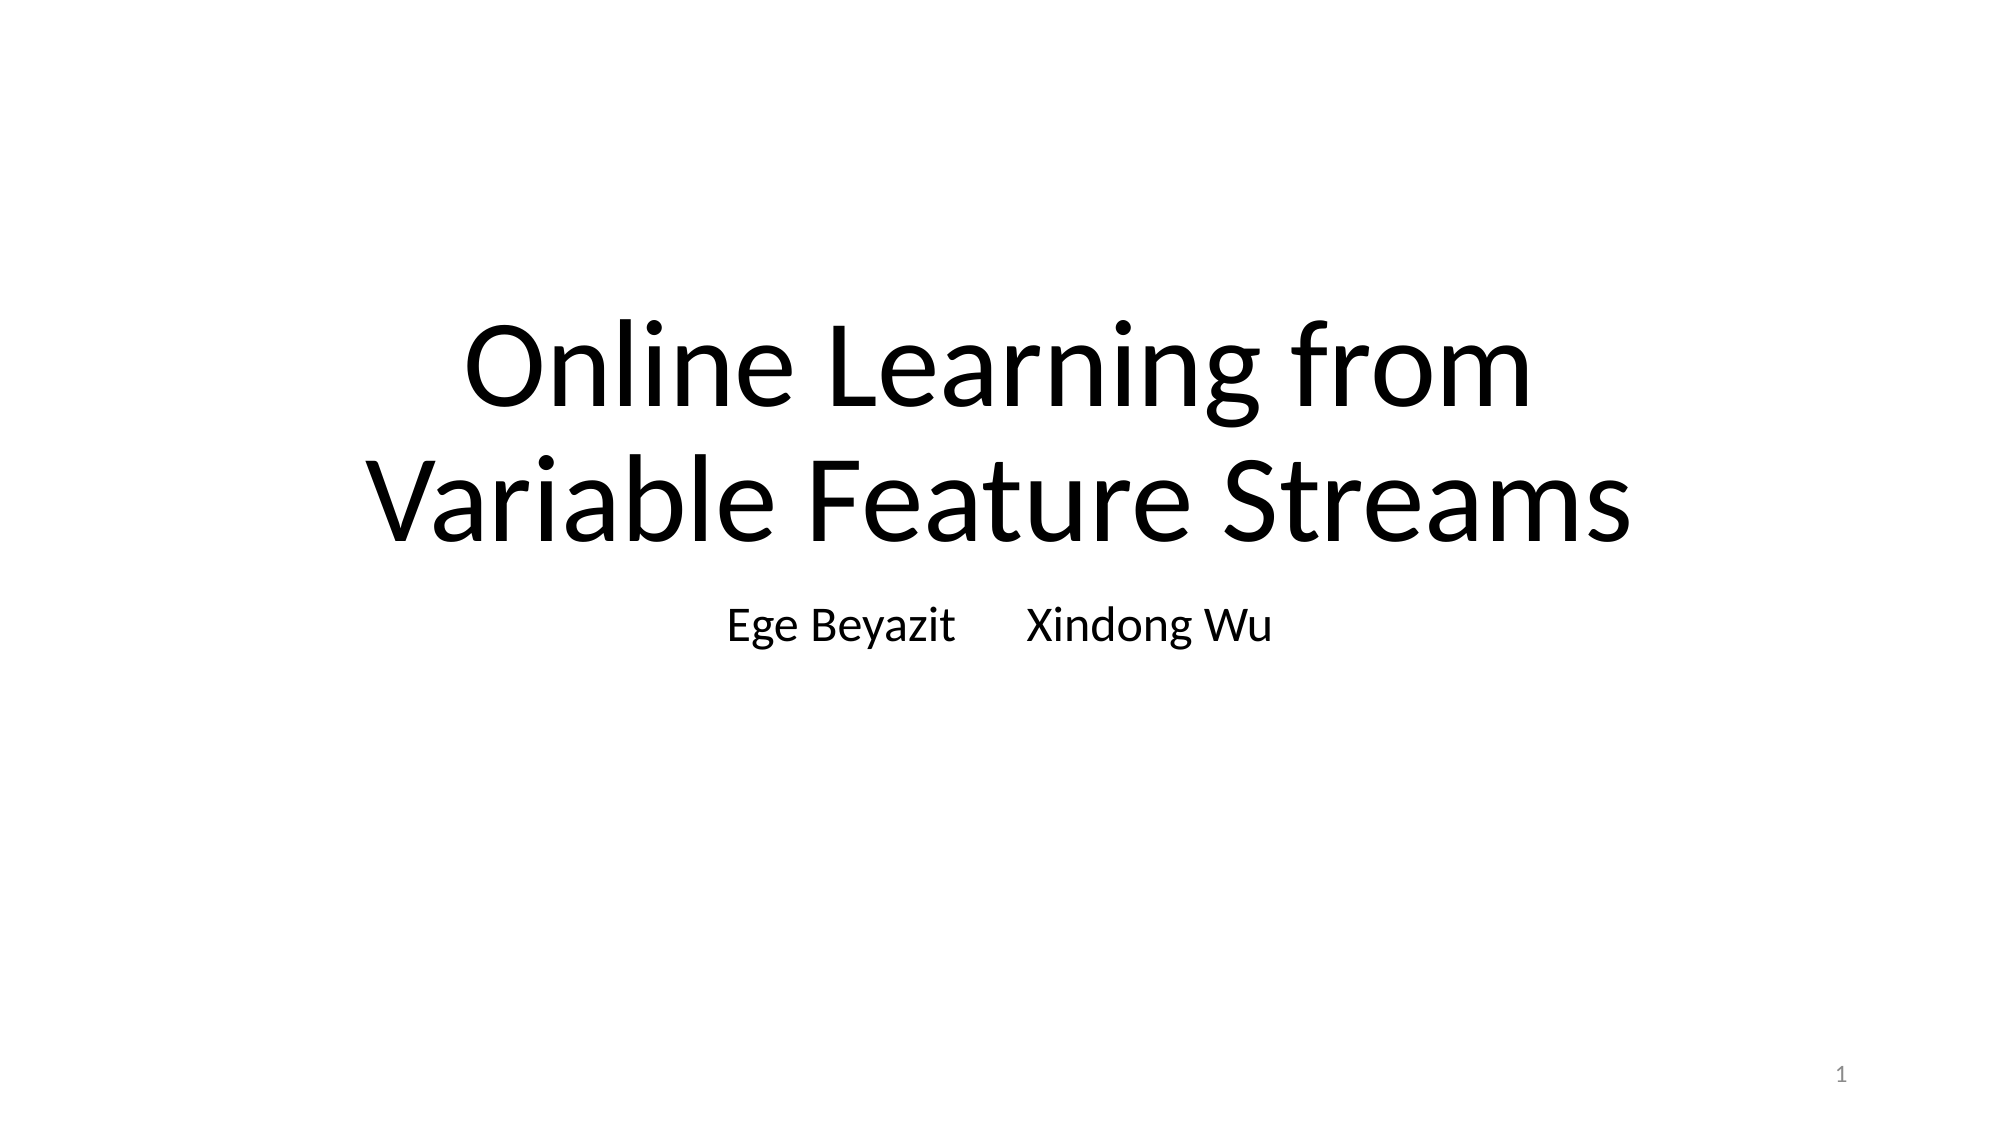

# Online Learning from Variable Feature Streams
Ege Beyazit 	Xindong Wu

1